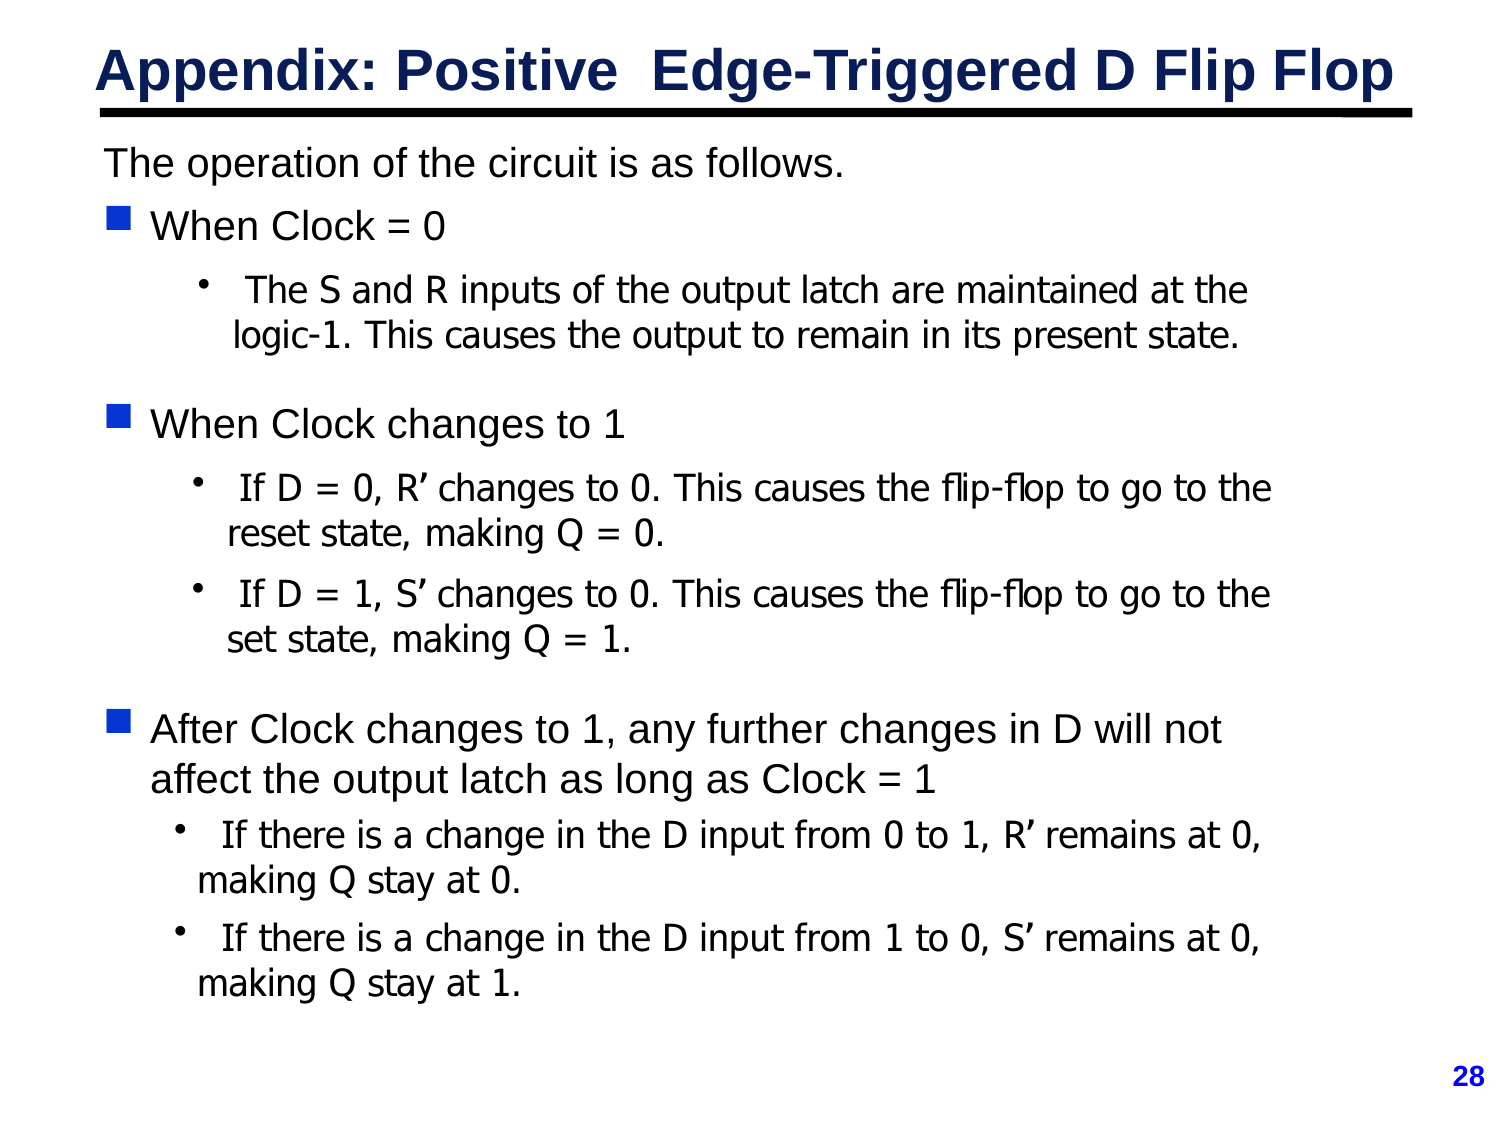

Appendix: Positive  Edge-Triggered D Flip Flop
The operation of the circuit is as follows.
When Clock = 0
 The S and R inputs of the output latch are maintained at the
   logic-1. This causes the output to remain in its present state.
When Clock changes to 1
 If D = 0, R’ changes to 0. This causes the flip-flop to go to the
   reset state, making Q = 0.
 If D = 1, S’ changes to 0. This causes the flip-flop to go to the
   set state, making Q = 1.
After Clock changes to 1, any further changes in D will not affect the output latch as long as Clock = 1
 If there is a change in the D input from 0 to 1, R’ remains at 0,
  making Q stay at 0.
 If there is a change in the D input from 1 to 0, S’ remains at 0,
  making Q stay at 1.

28